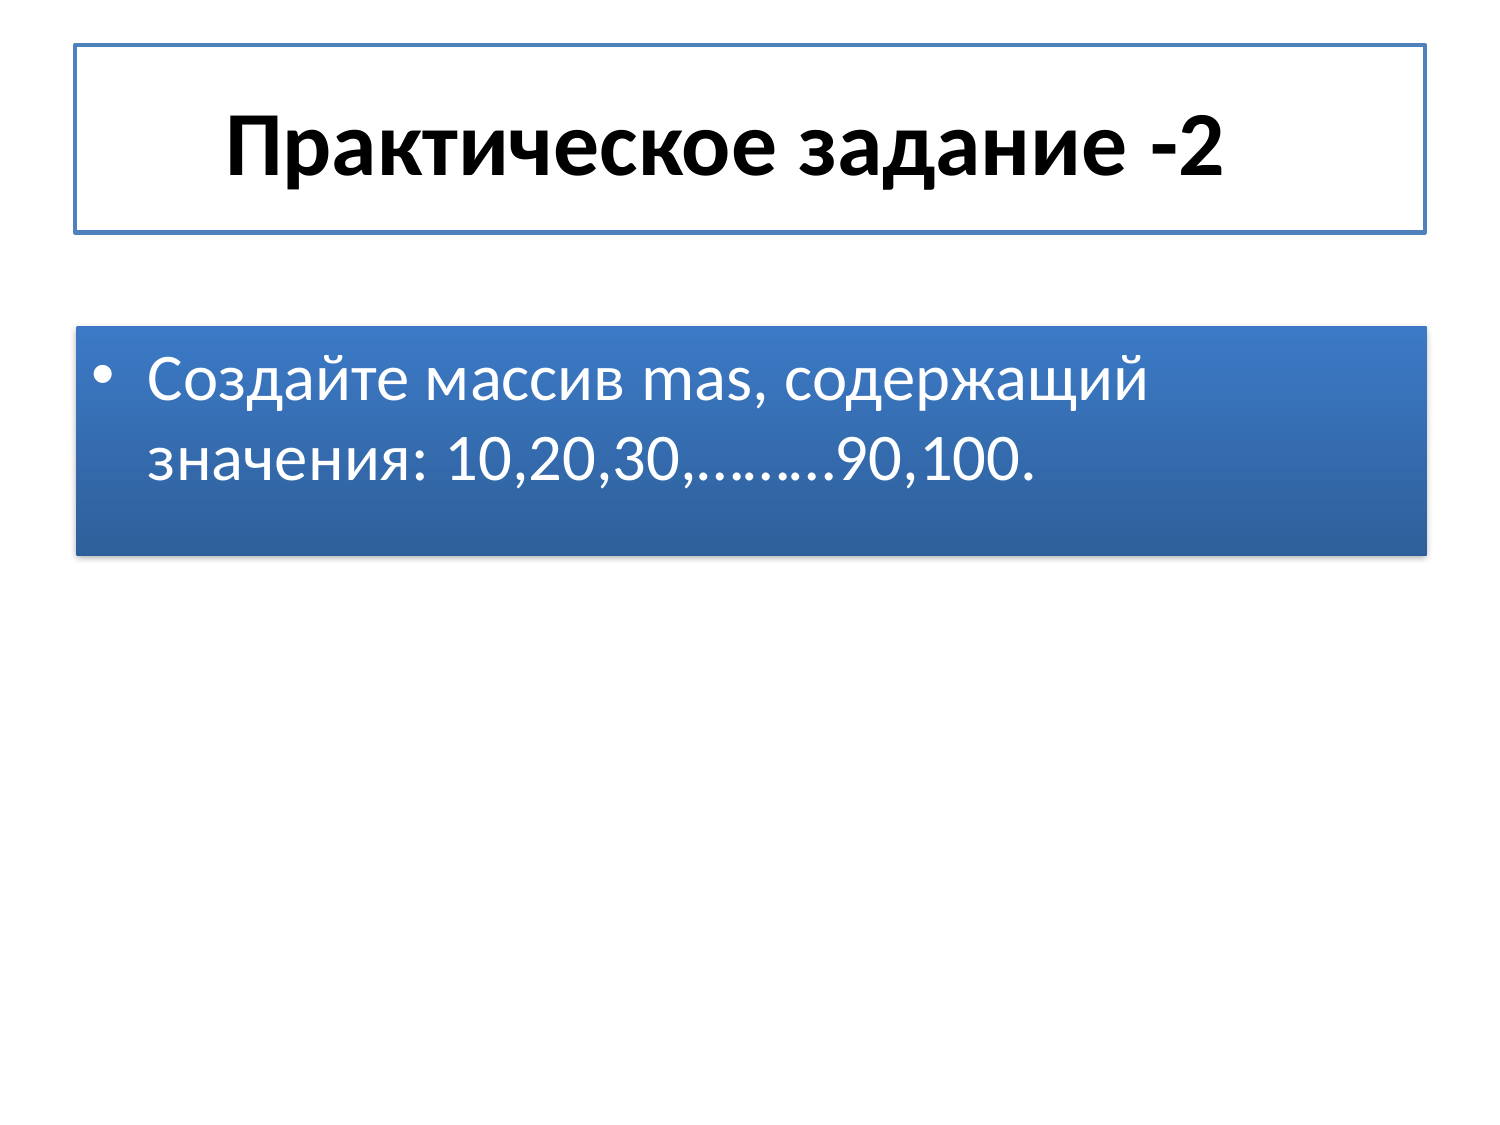

# Практическое задание -2
Создайте массив mas, содержащий значения: 10,20,30,………90,100.